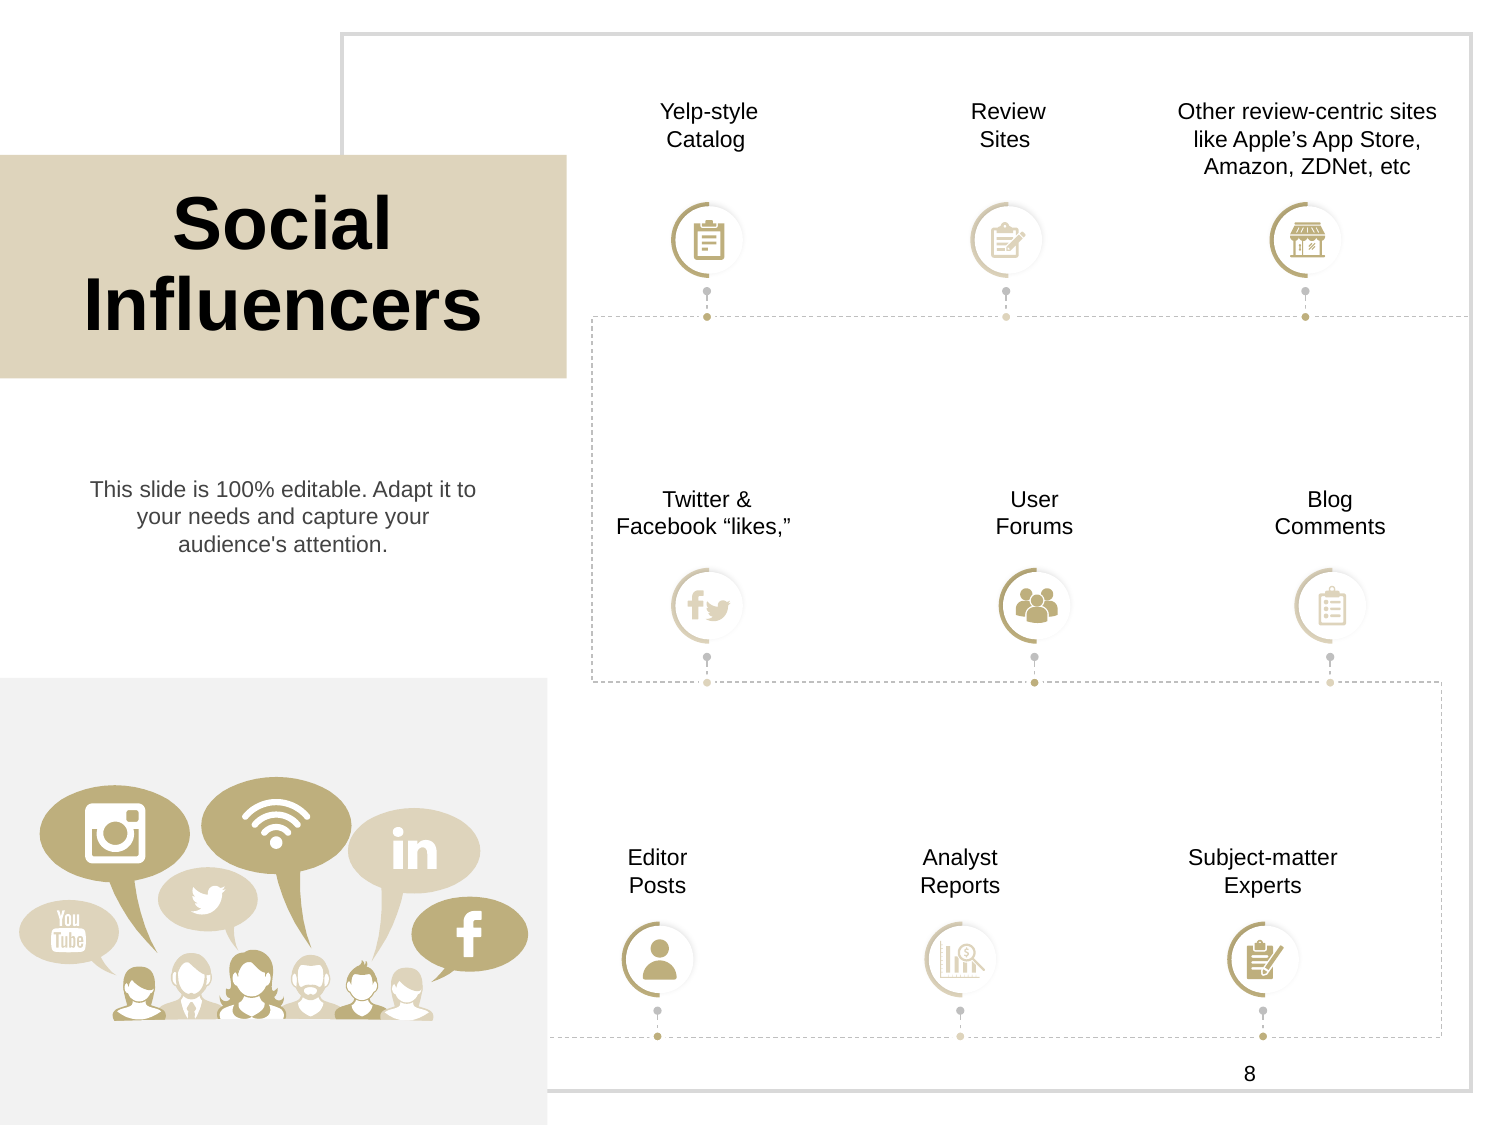

Yelp-style Catalog

Review Sites

Other review-centric sites like Apple’s App Store, Amazon, ZDNet, etc

User Forums

Blog Comments

Twitter & Facebook “likes,”

Editor Posts

Analyst Reports

Subject-matter Experts

Social Influencers
This slide is 100% editable. Adapt it to your needs and capture your audience's attention.

8